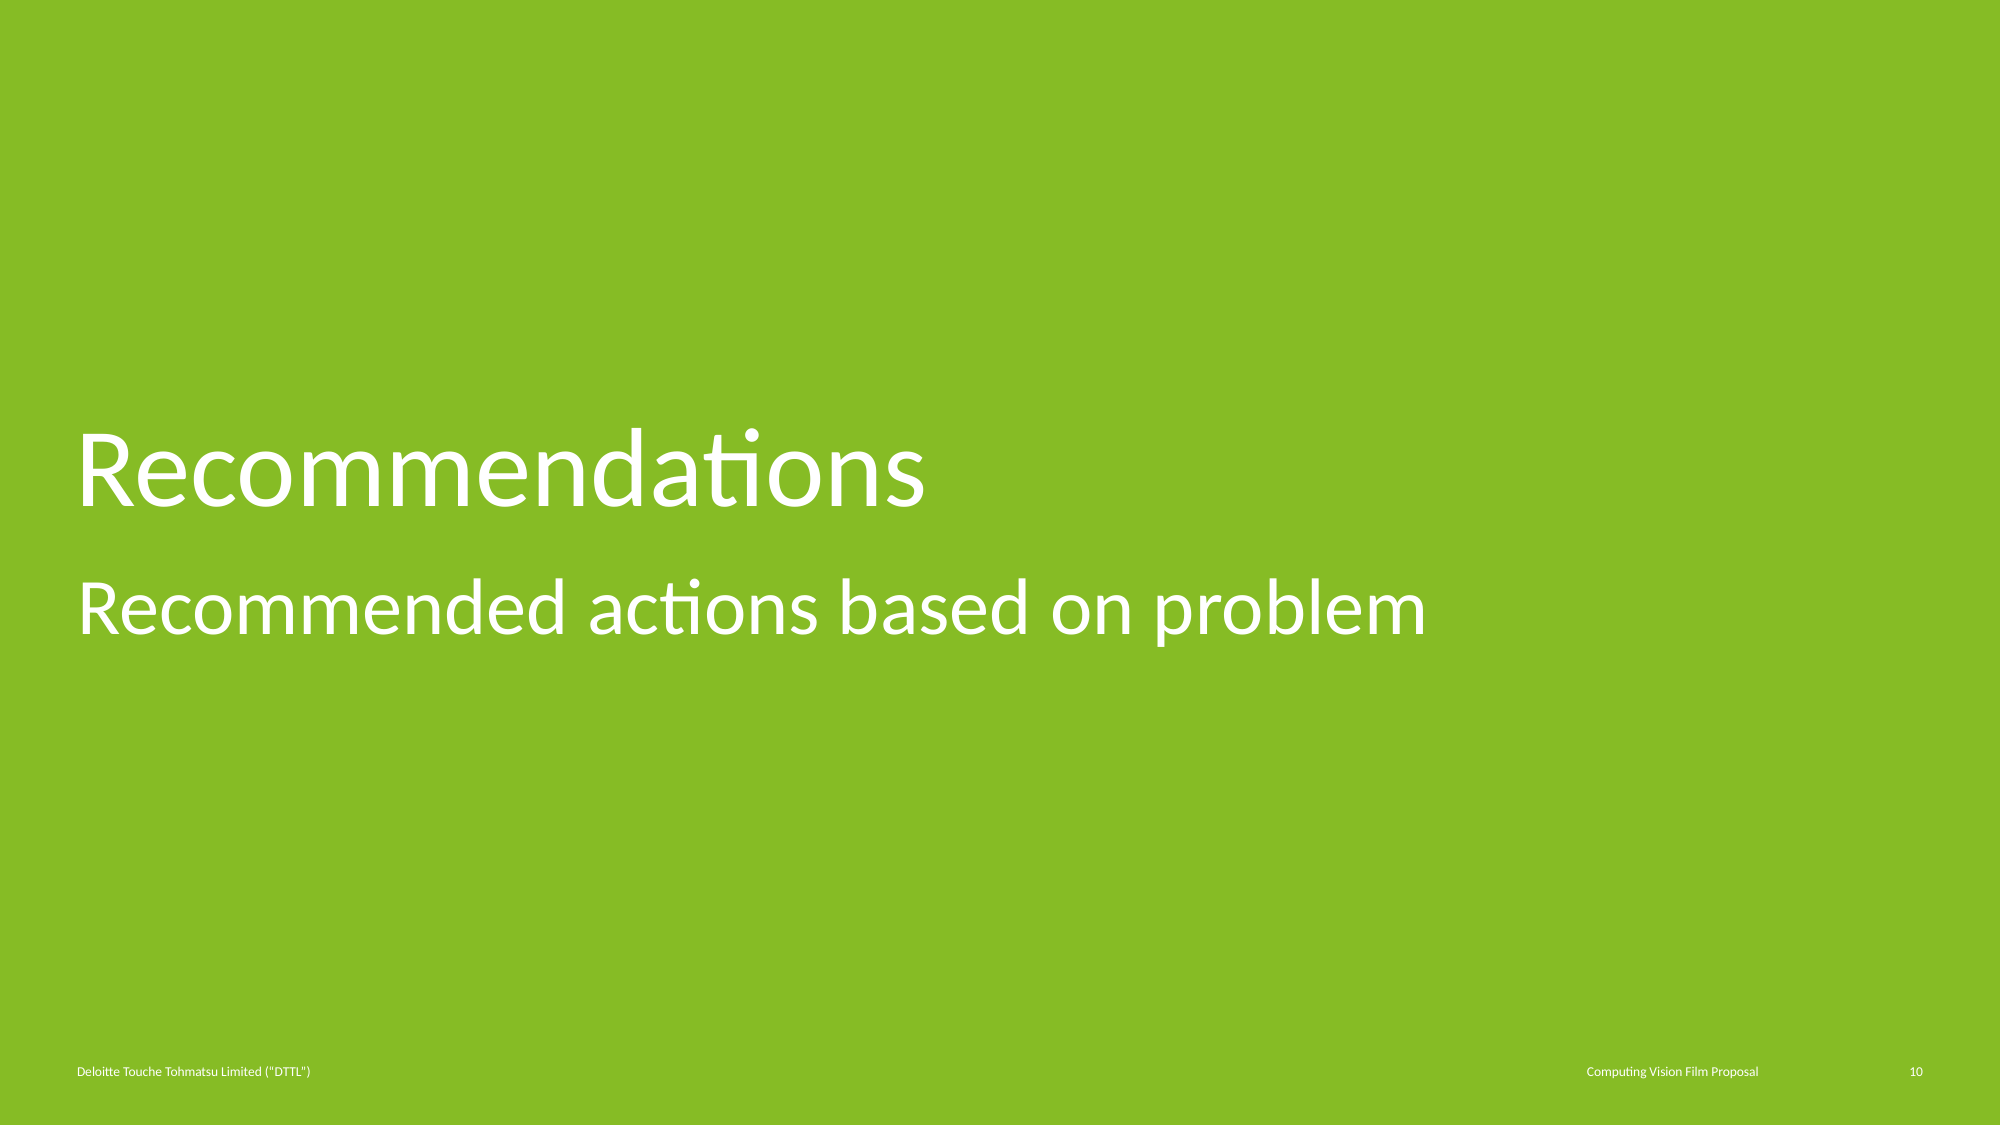

# Recommendations
Recommended actions based on problem